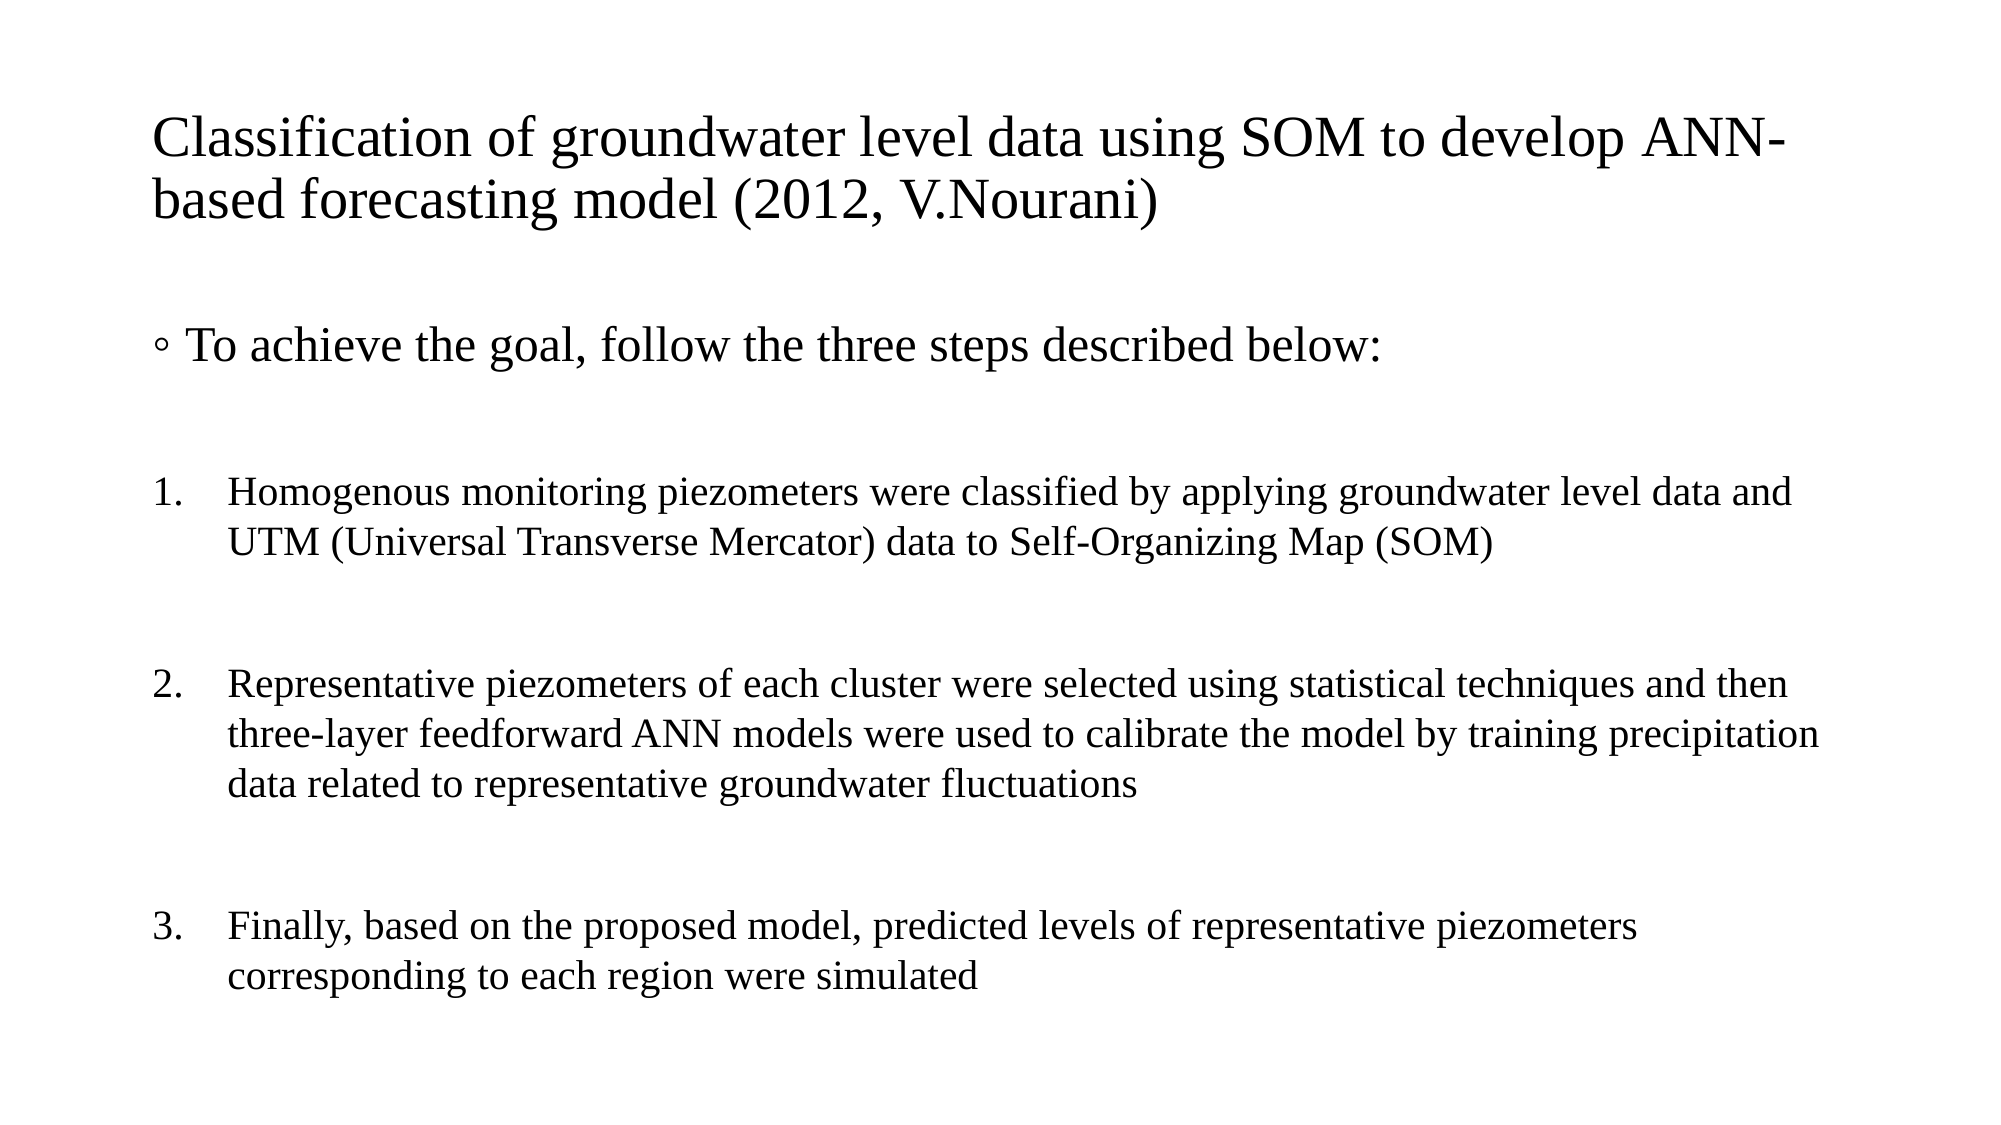

# Classification of groundwater level data using SOM to develop ANN-based forecasting model (2012, V.Nourani)
◦ To achieve the goal, follow the three steps described below:

Homogenous monitoring piezometers were classified by applying groundwater level data and UTM (Universal Transverse Mercator) data to Self-Organizing Map (SOM)

Representative piezometers of each cluster were selected using statistical techniques and then three-layer feedforward ANN models were used to calibrate the model by training precipitation data related to representative groundwater fluctuations

Finally, based on the proposed model, predicted levels of representative piezometers corresponding to each region were simulated